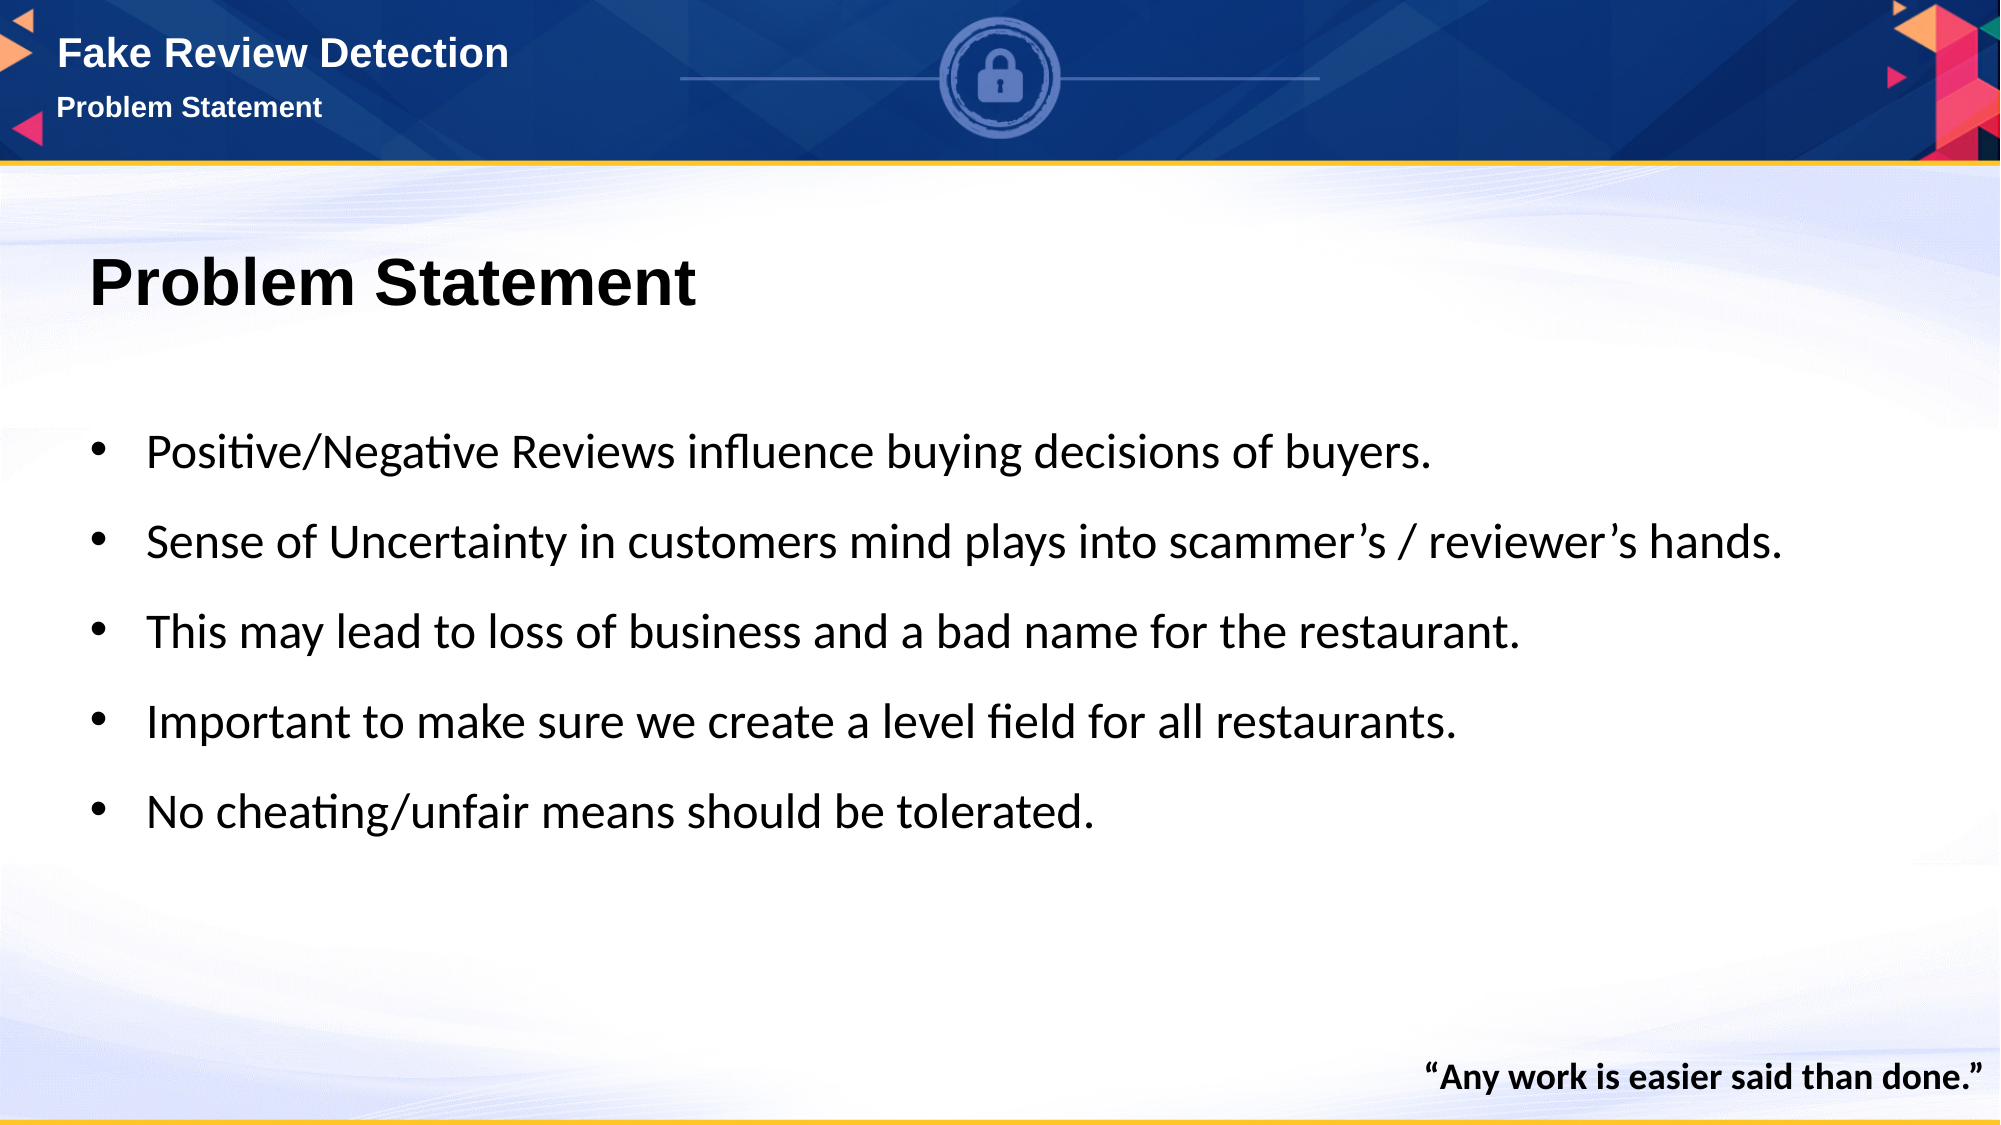

Fake Review Detection
Problem Statement
Problem Statement

Positive/Negative Reviews influence buying decisions of buyers.
Sense of Uncertainty in customers mind plays into scammer’s / reviewer’s hands.
This may lead to loss of business and a bad name for the restaurant.
Important to make sure we create a level field for all restaurants.
No cheating/unfair means should be tolerated.
“Any work is easier said than done.”